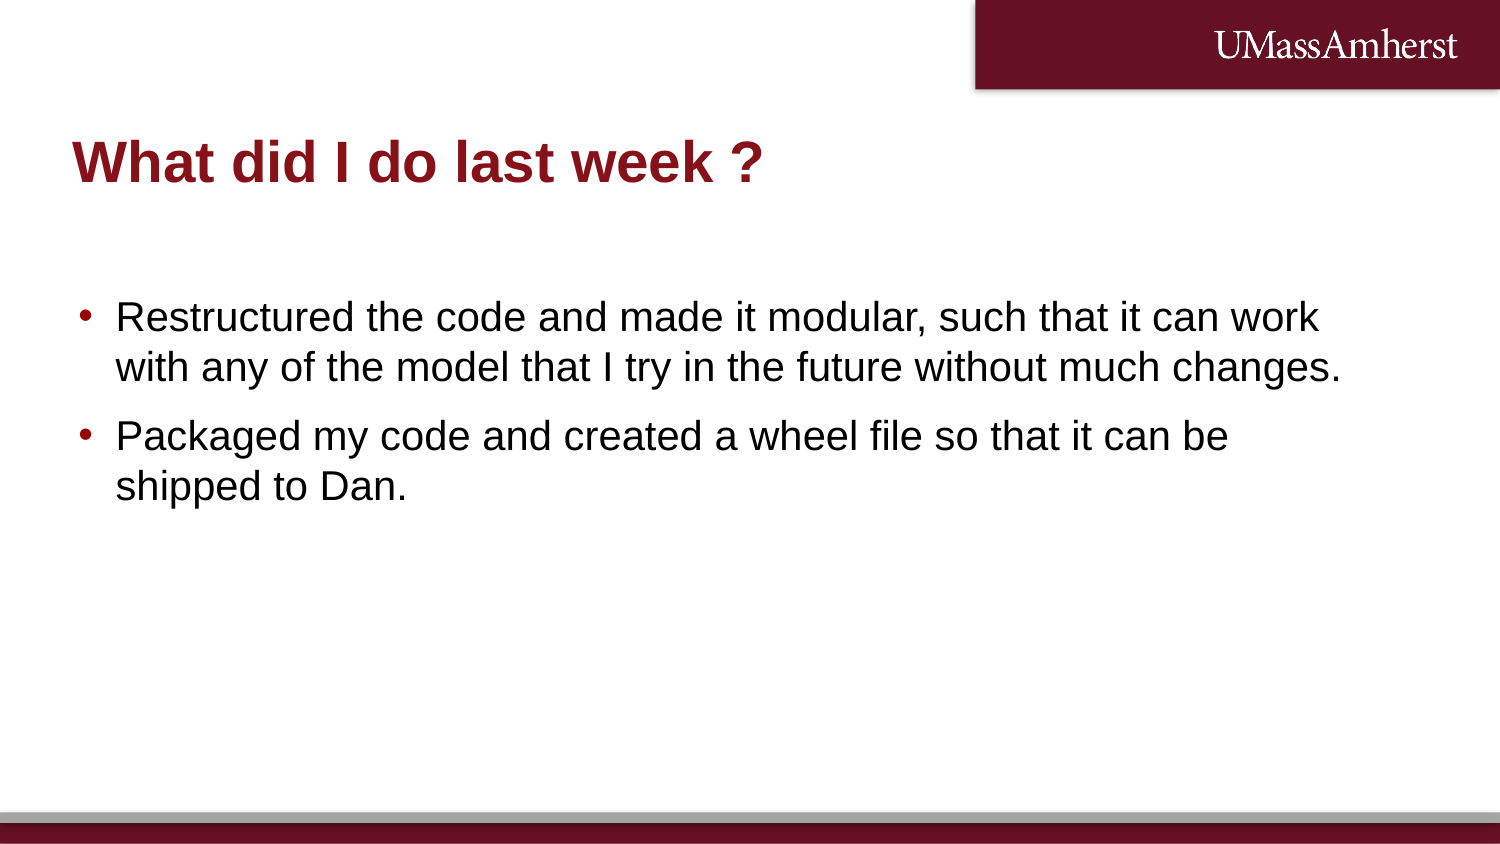

# What did I do last week ?

Restructured the code and made it modular, such that it can work with any of the model that I try in the future without much changes.
Packaged my code and created a wheel file so that it can be shipped to Dan.